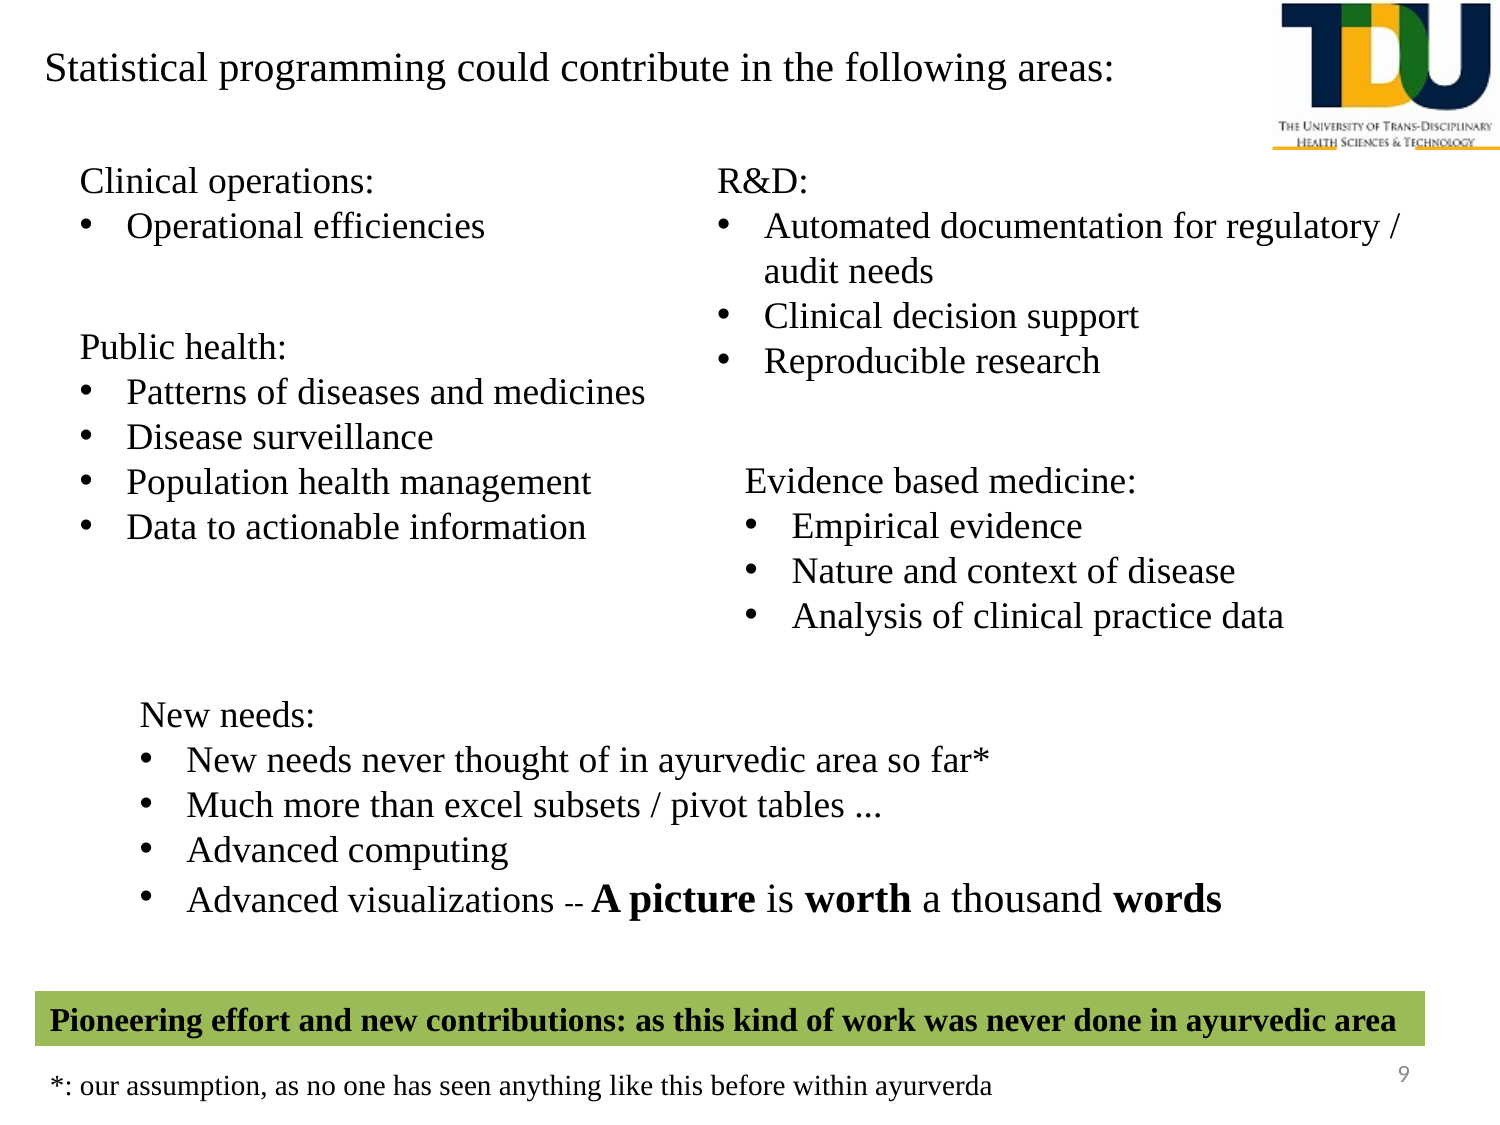

# Statistical programming could contribute in the following areas:
Clinical operations:
Operational efficiencies
R&D:
Automated documentation for regulatory / audit needs
Clinical decision support
Reproducible research
Public health:
Patterns of diseases and medicines
Disease surveillance
Population health management
Data to actionable information
Evidence based medicine:
Empirical evidence
Nature and context of disease
Analysis of clinical practice data

New needs:
New needs never thought of in ayurvedic area so far*
Much more than excel subsets / pivot tables ...
Advanced computing
Advanced visualizations -- A picture is worth a thousand words
Pioneering effort and new contributions: as this kind of work was never done in ayurvedic area
9
*: our assumption, as no one has seen anything like this before within ayurverda